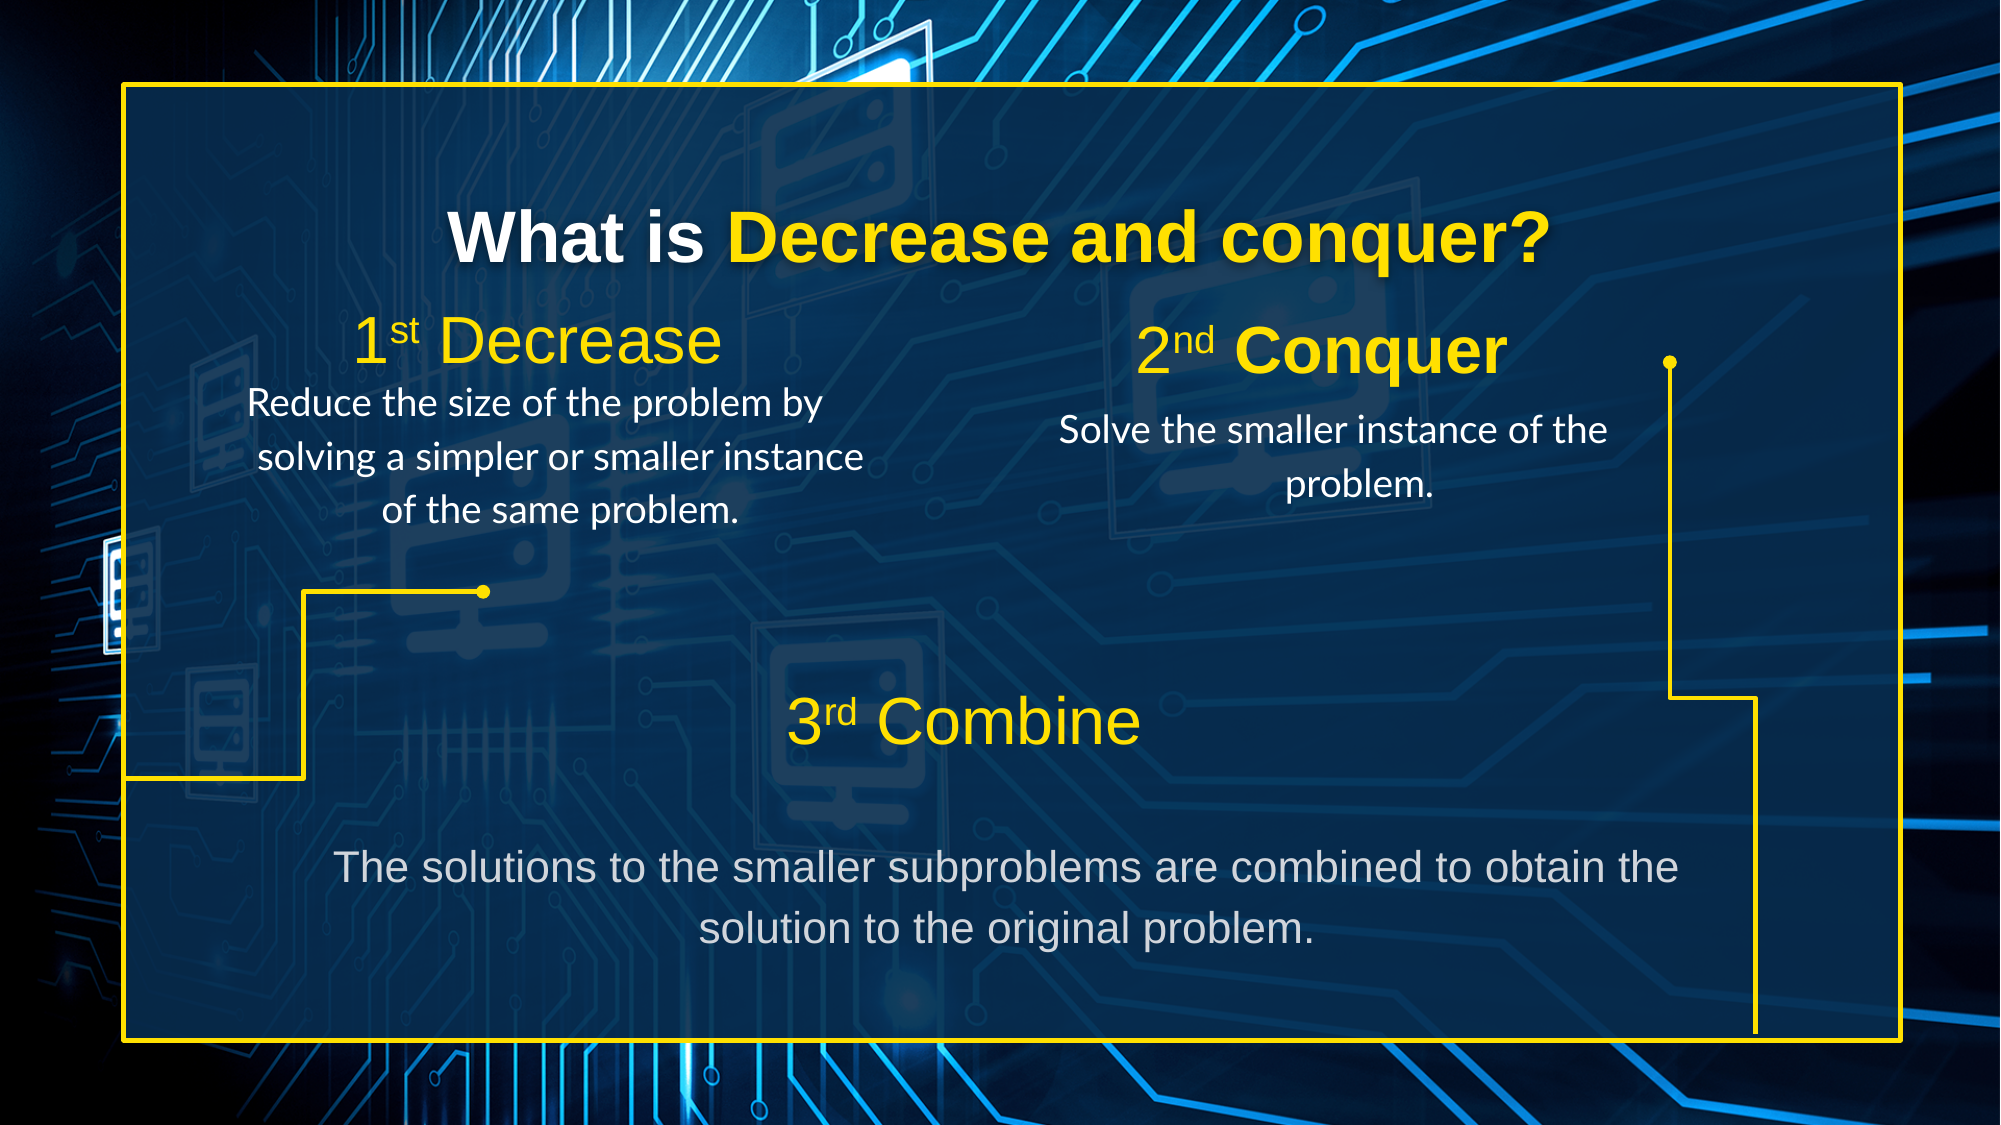

# What is Decrease and conquer?
1st Decrease
2nd Conquer
Reduce the size of the problem by solving a simpler or smaller instance of the same problem.
Solve the smaller instance of the problem.
3rd Combine
The solutions to the smaller subproblems are combined to obtain the solution to the original problem.